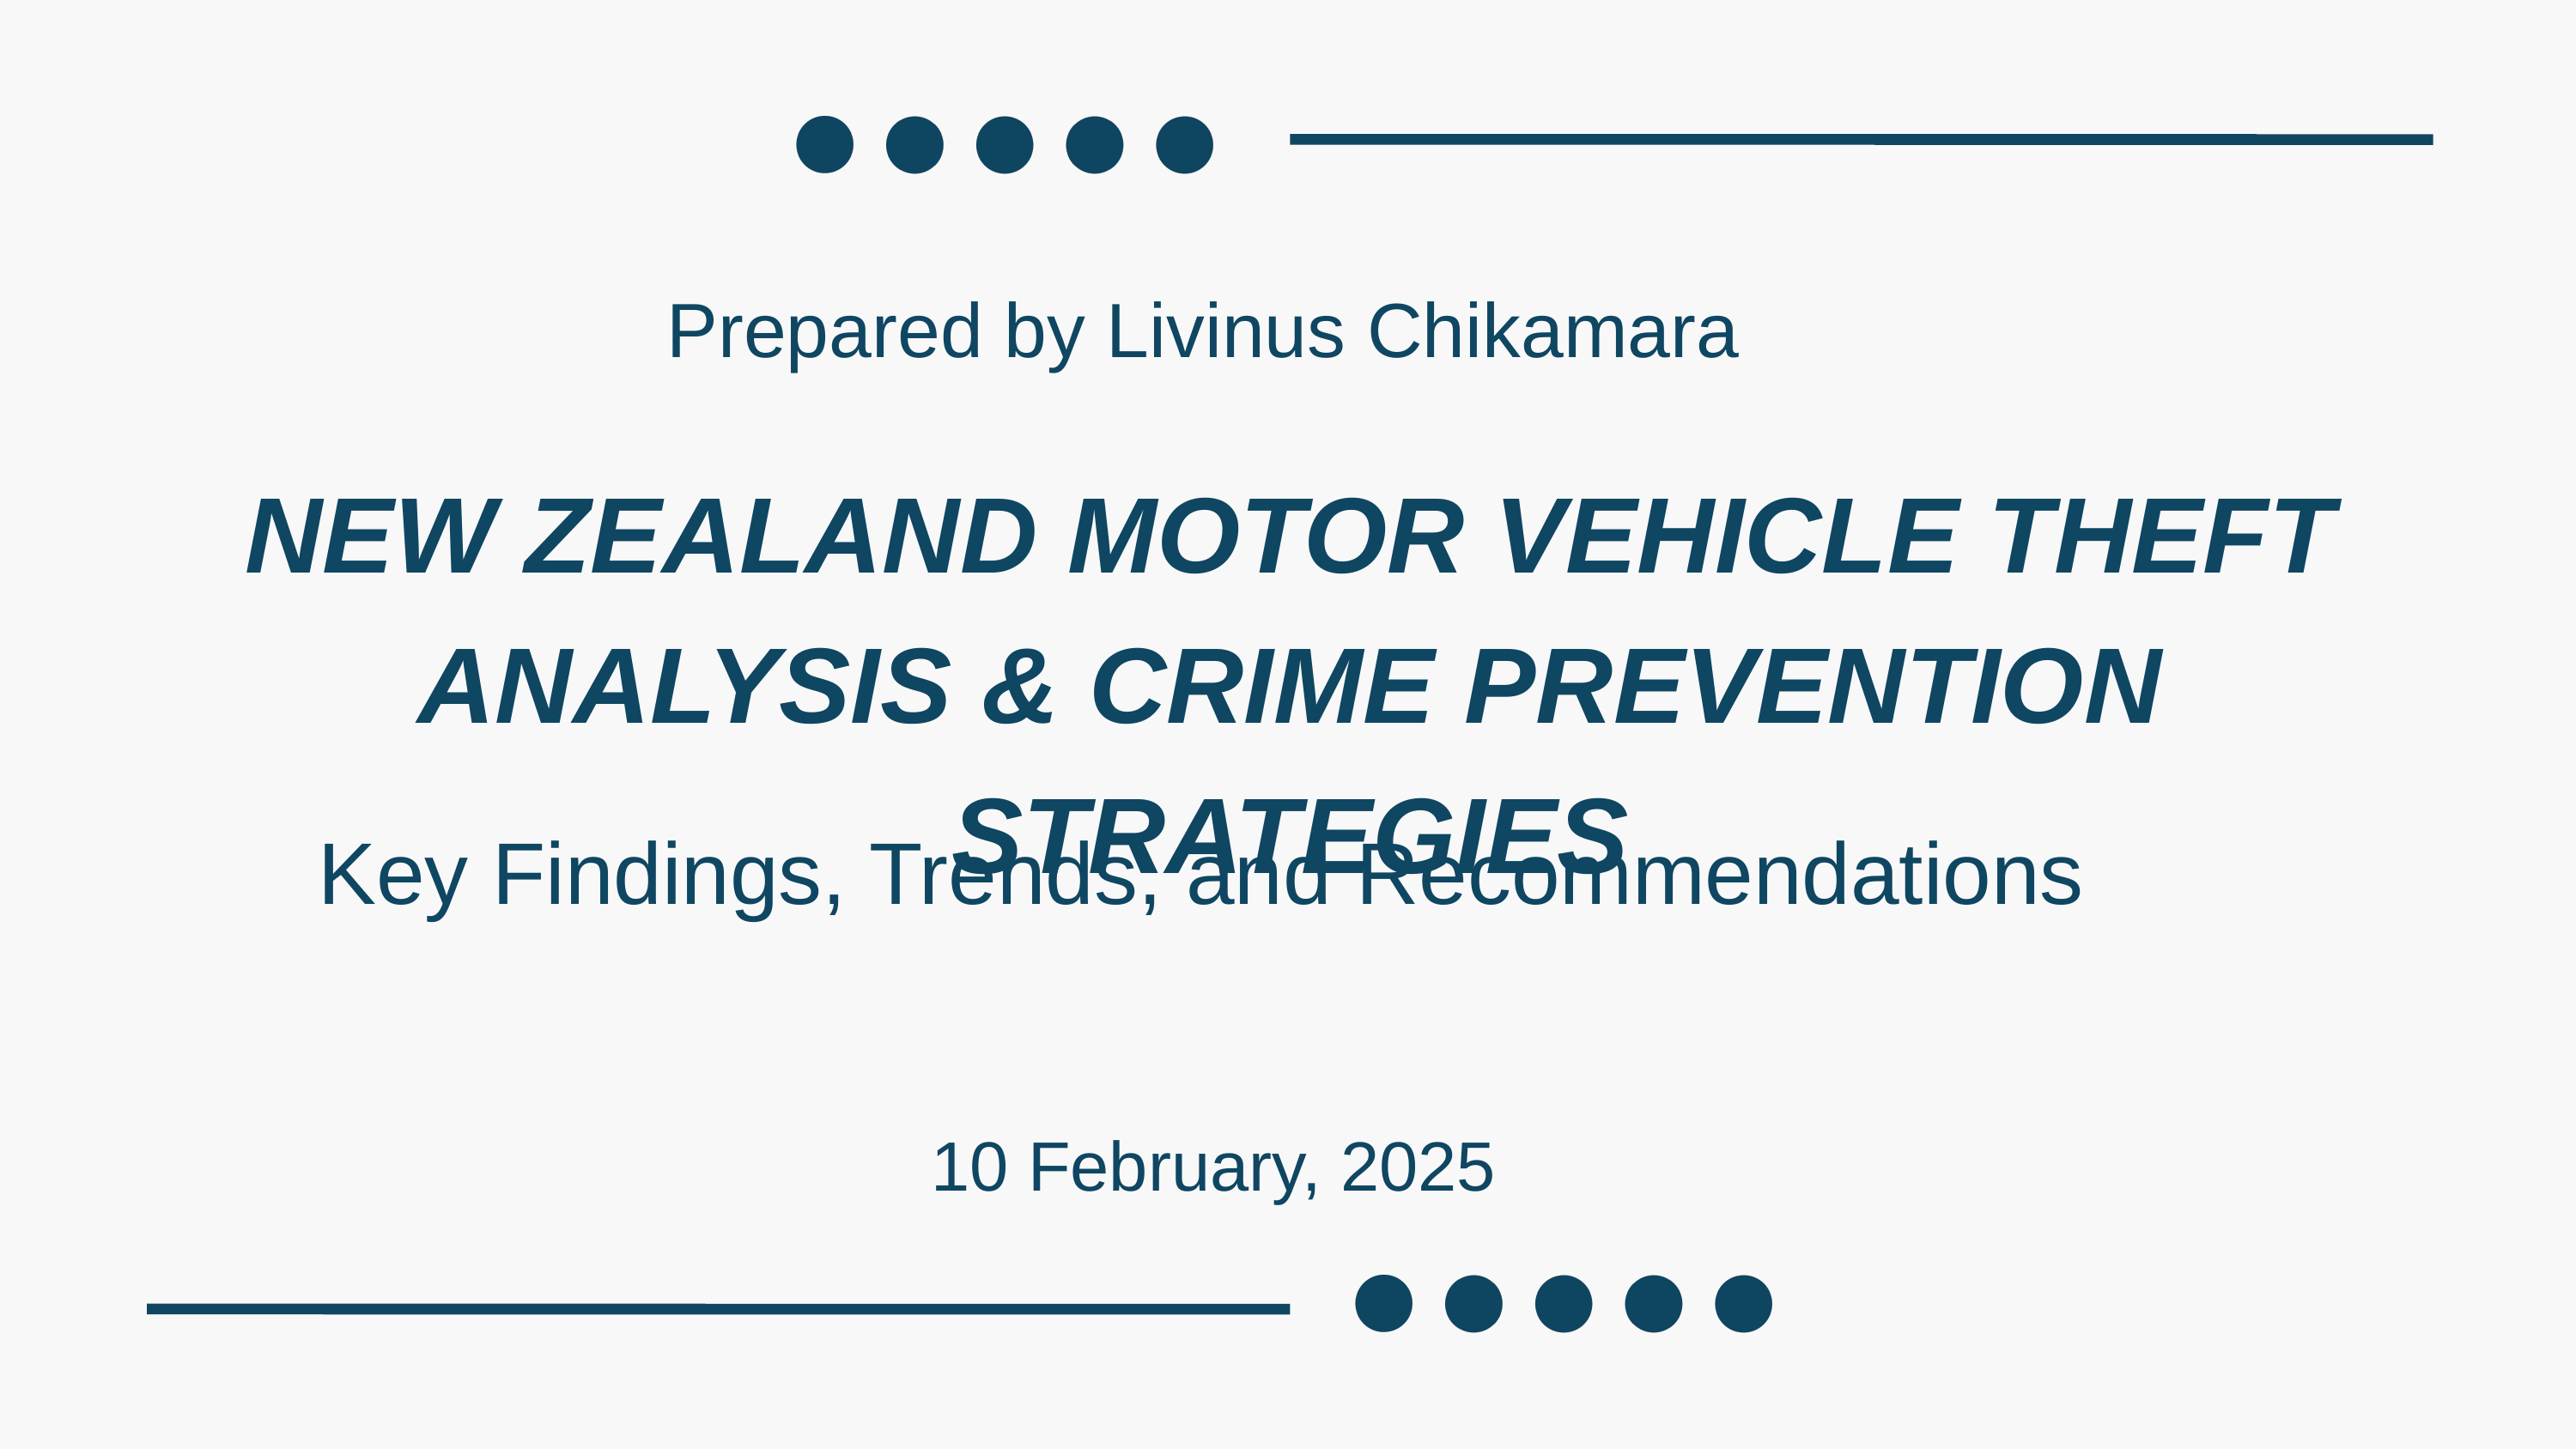

Prepared by Livinus Chikamara
NEW ZEALAND MOTOR VEHICLE THEFT ANALYSIS & CRIME PREVENTION STRATEGIES

Key Findings, Trends, and Recommendations

10 February, 2025